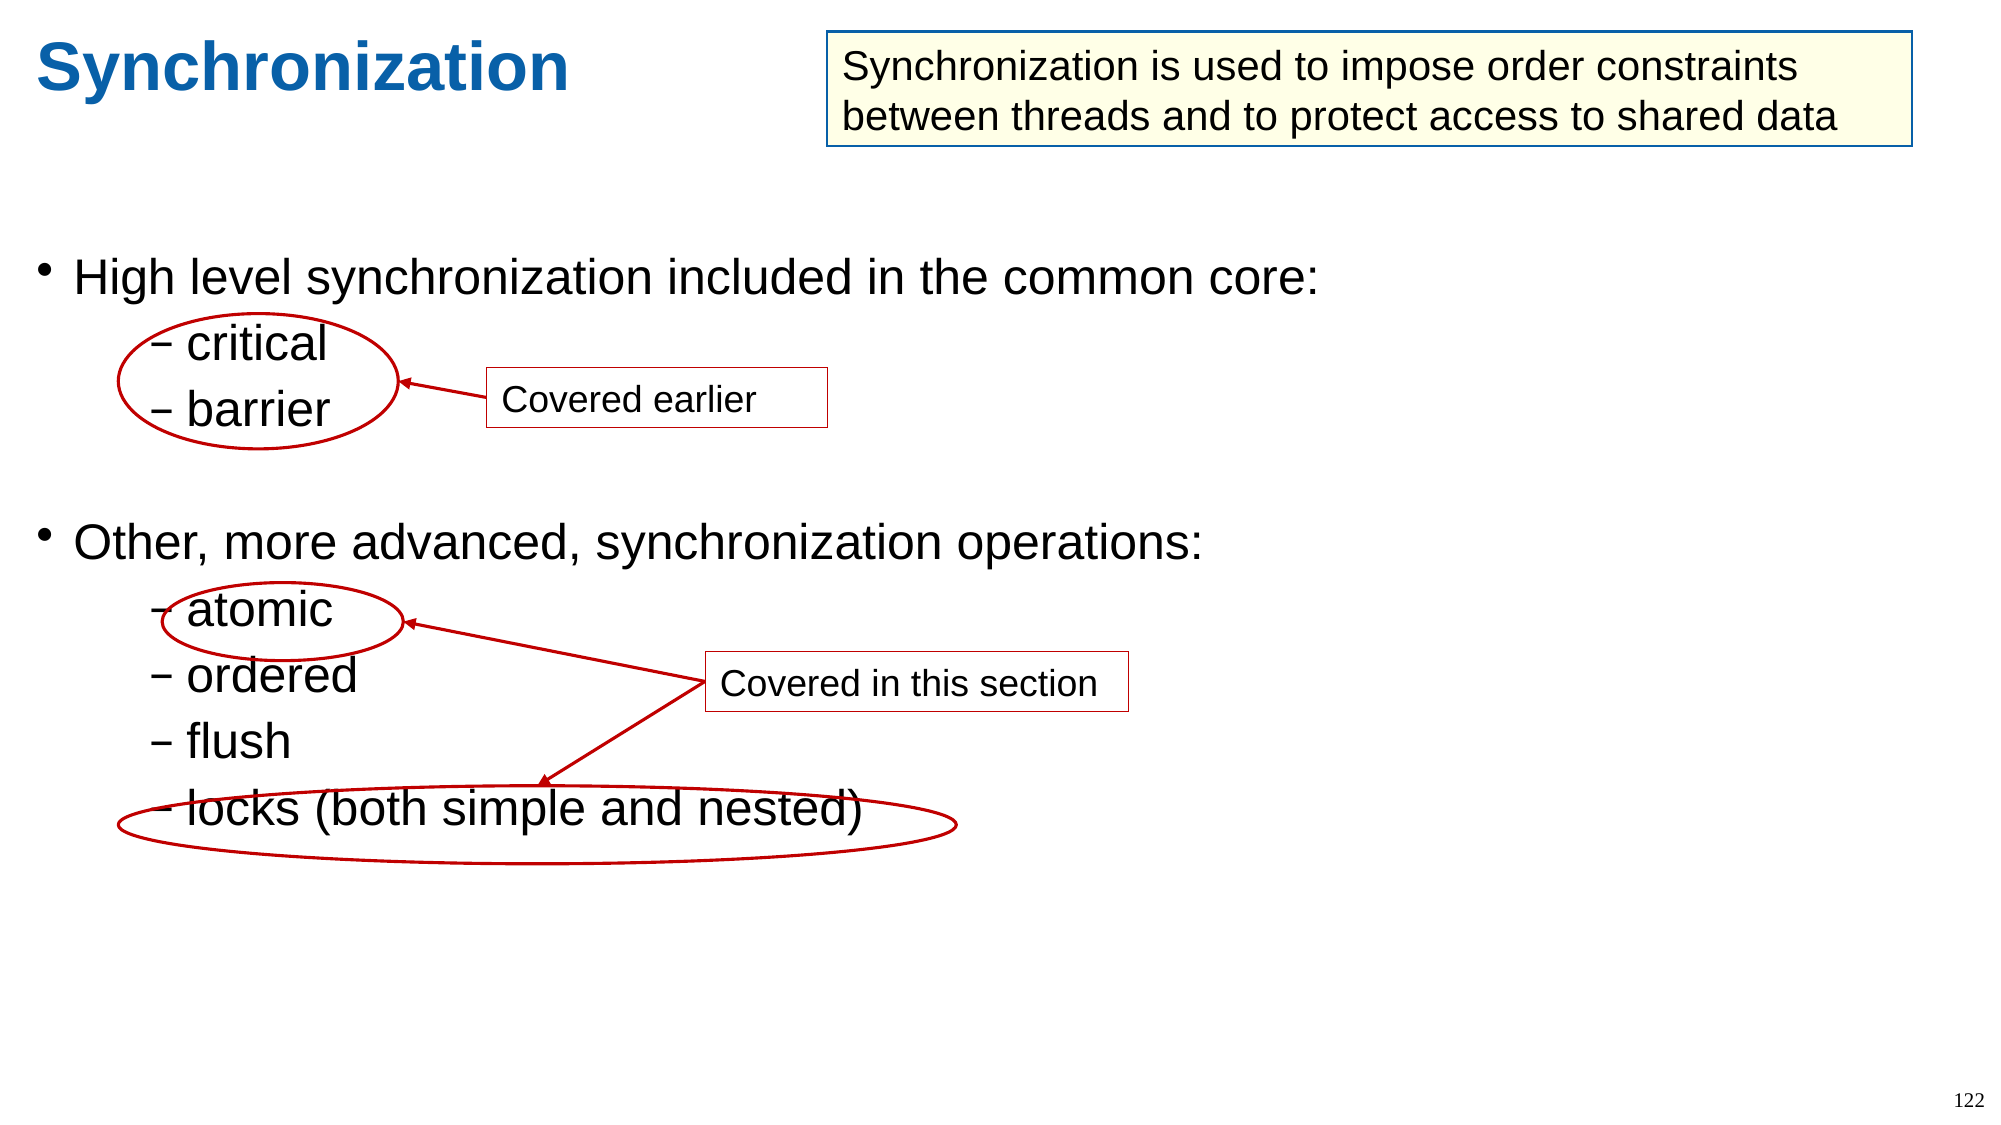

# Synchronization
Synchronization is used to impose order constraints between threads and to protect access to shared data
High level synchronization included in the common core:
critical
barrier

Other, more advanced, synchronization operations:
atomic
ordered
flush
locks (both simple and nested)

Covered earlier

Covered in this section

122